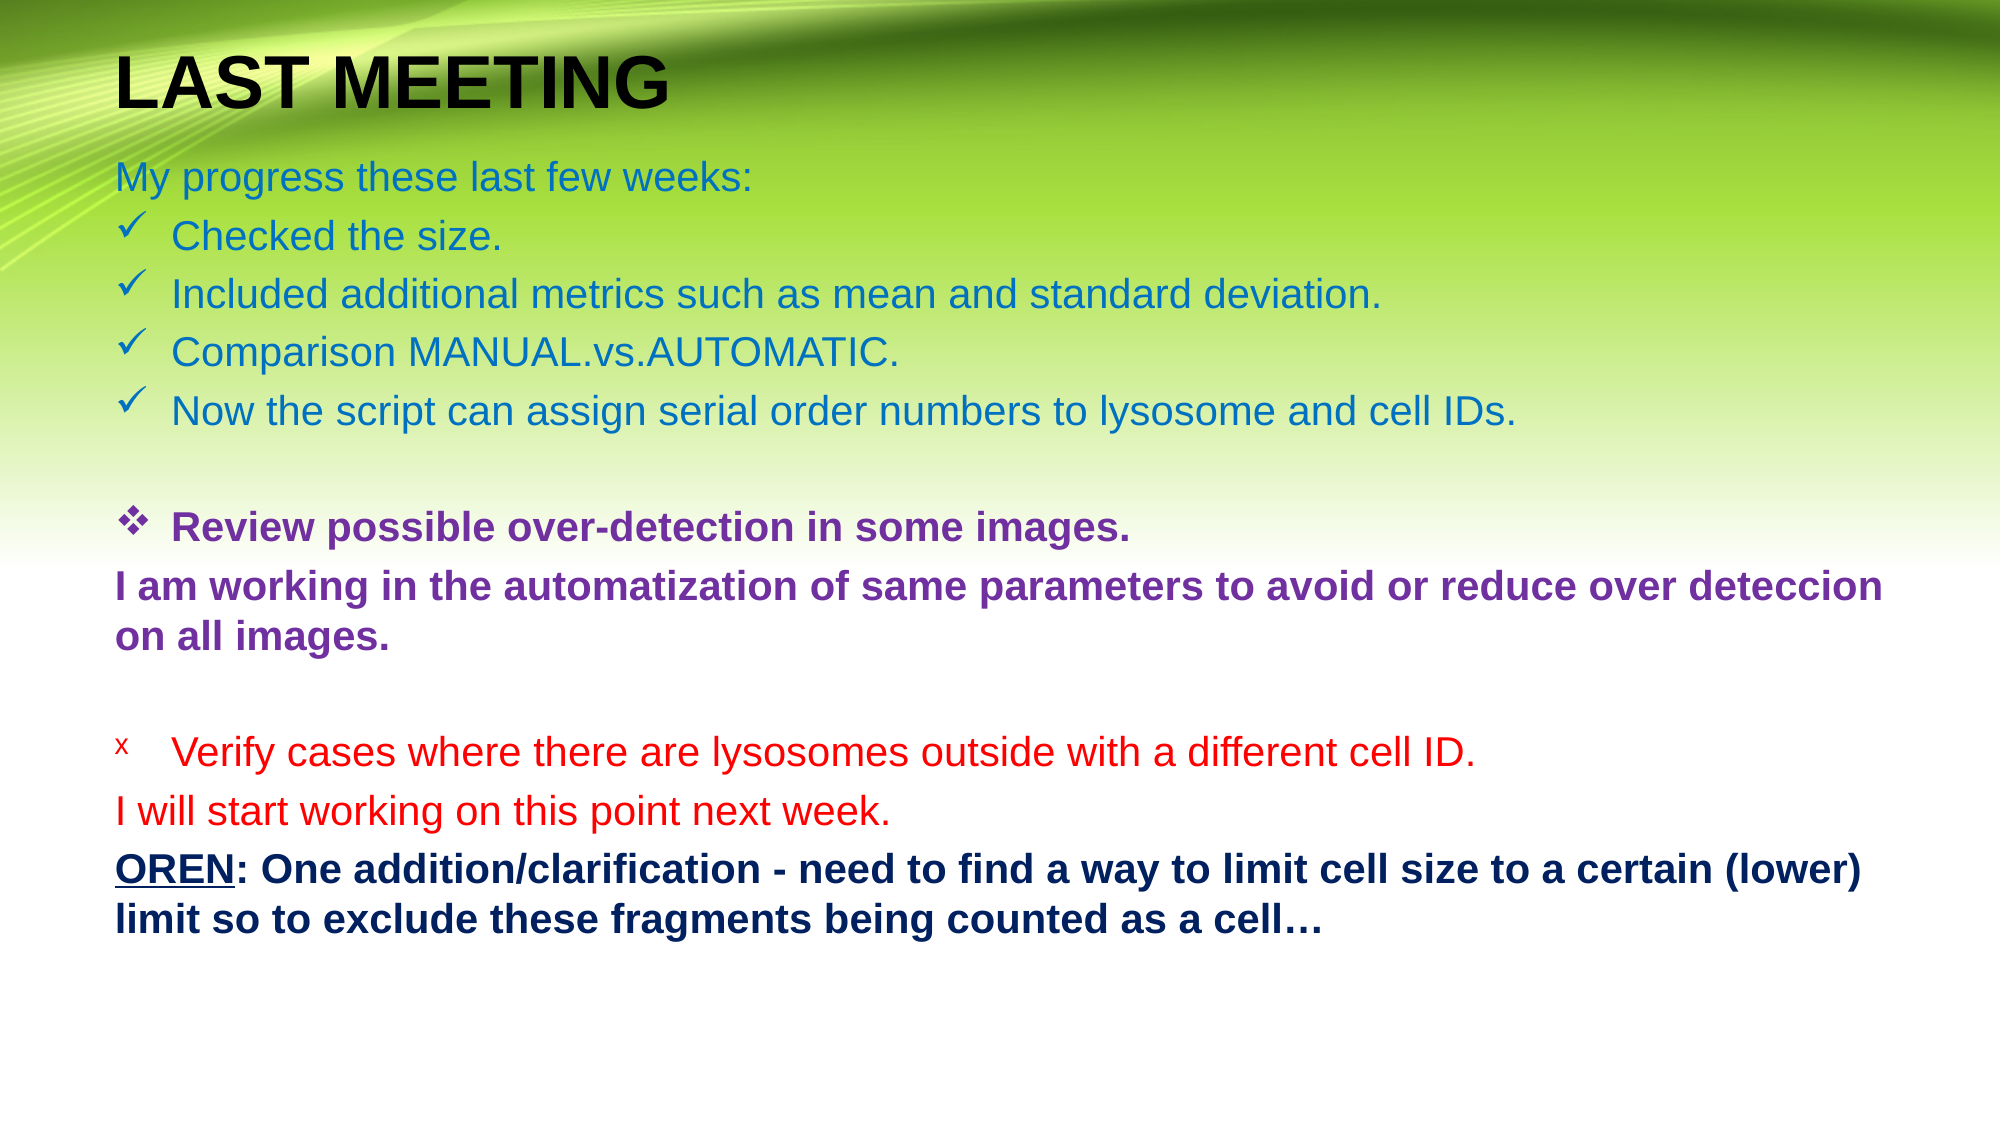

# LAST MEETING
My progress these last few weeks:
Checked the size.
Included additional metrics such as mean and standard deviation.
Comparison MANUAL.vs.AUTOMATIC.
Now the script can assign serial order numbers to lysosome and cell IDs.

Review possible over-detection in some images.
I am working in the automatization of same parameters to avoid or reduce over deteccion on all images.

Verify cases where there are lysosomes outside with a different cell ID.
I will start working on this point next week.
OREN: One addition/clarification - need to find a way to limit cell size to a certain (lower) limit so to exclude these fragments being counted as a cell…